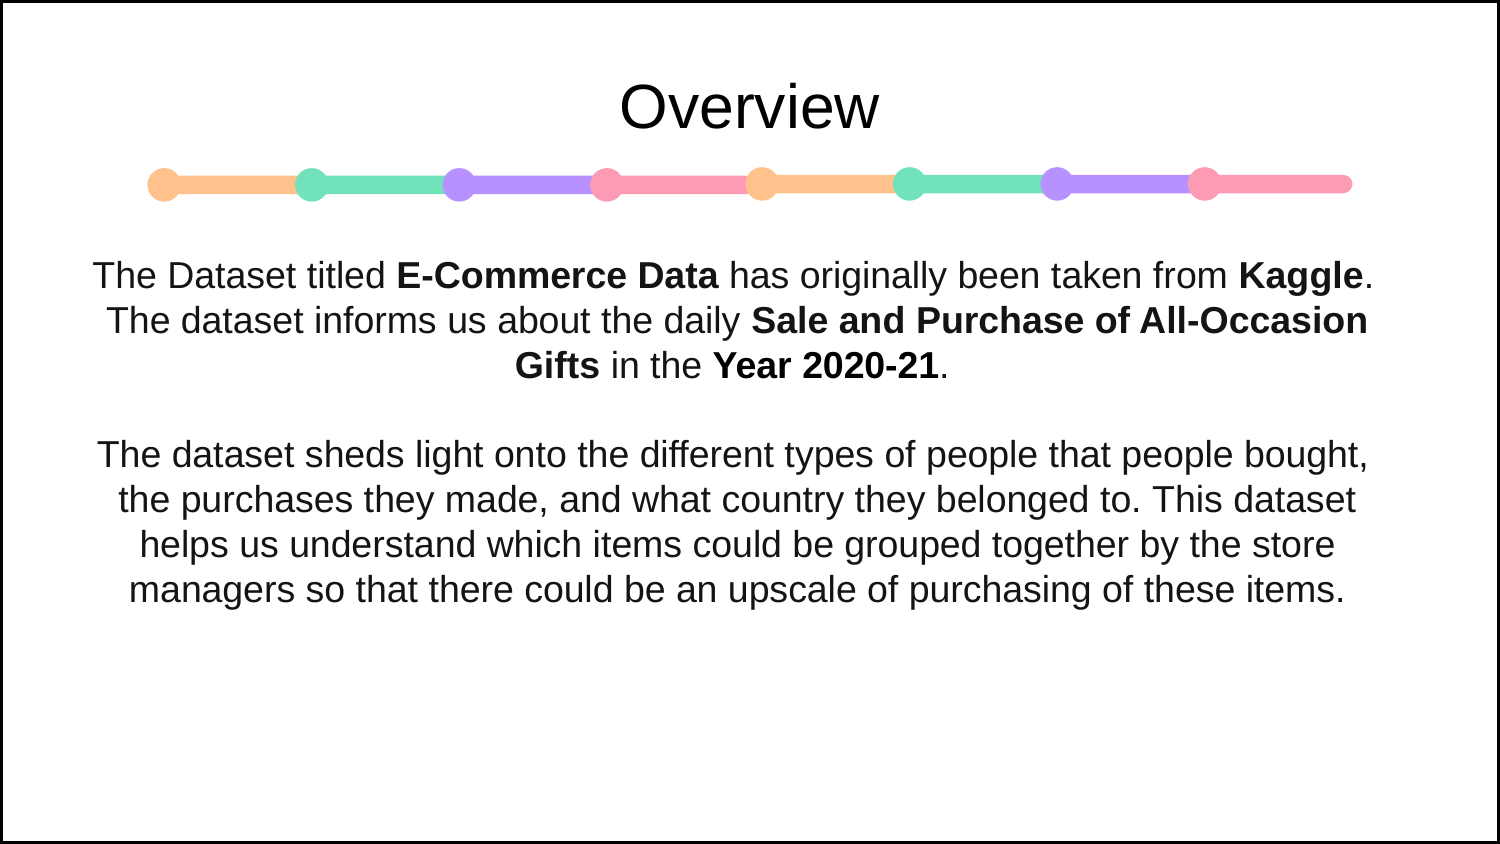

# Overview

The Dataset titled E-Commerce Data has originally been taken from Kaggle. The dataset informs us about the daily Sale and Purchase of All-Occasion Gifts in the Year 2020-21.
The dataset sheds light onto the different types of people that people bought, the purchases they made, and what country they belonged to. This dataset helps us understand which items could be grouped together by the store managers so that there could be an upscale of purchasing of these items.